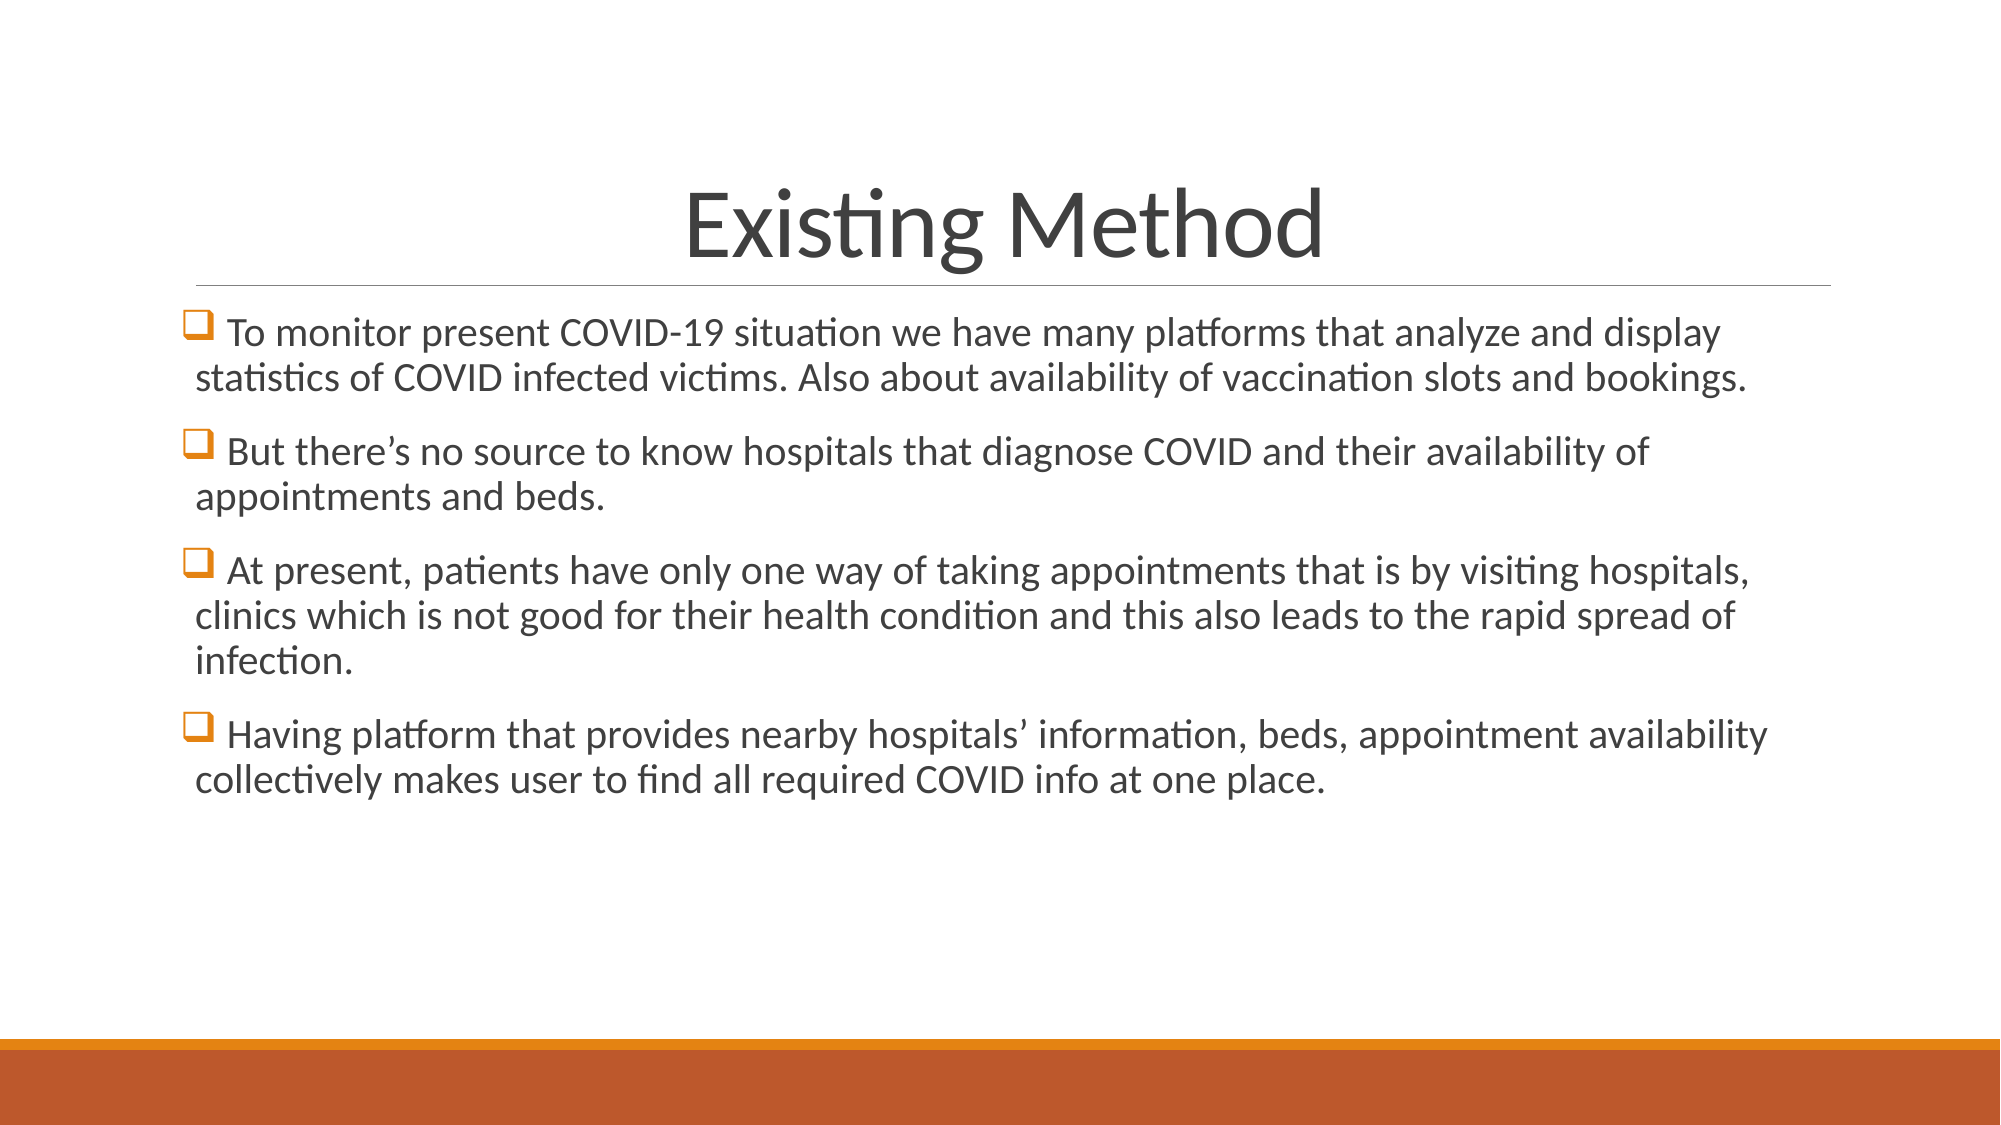

# Existing Method
 To monitor present COVID-19 situation we have many platforms that analyze and display statistics of COVID infected victims. Also about availability of vaccination slots and bookings.
 But there’s no source to know hospitals that diagnose COVID and their availability of appointments and beds.
 At present, patients have only one way of taking appointments that is by visiting hospitals, clinics which is not good for their health condition and this also leads to the rapid spread of infection.
 Having platform that provides nearby hospitals’ information, beds, appointment availability collectively makes user to find all required COVID info at one place.